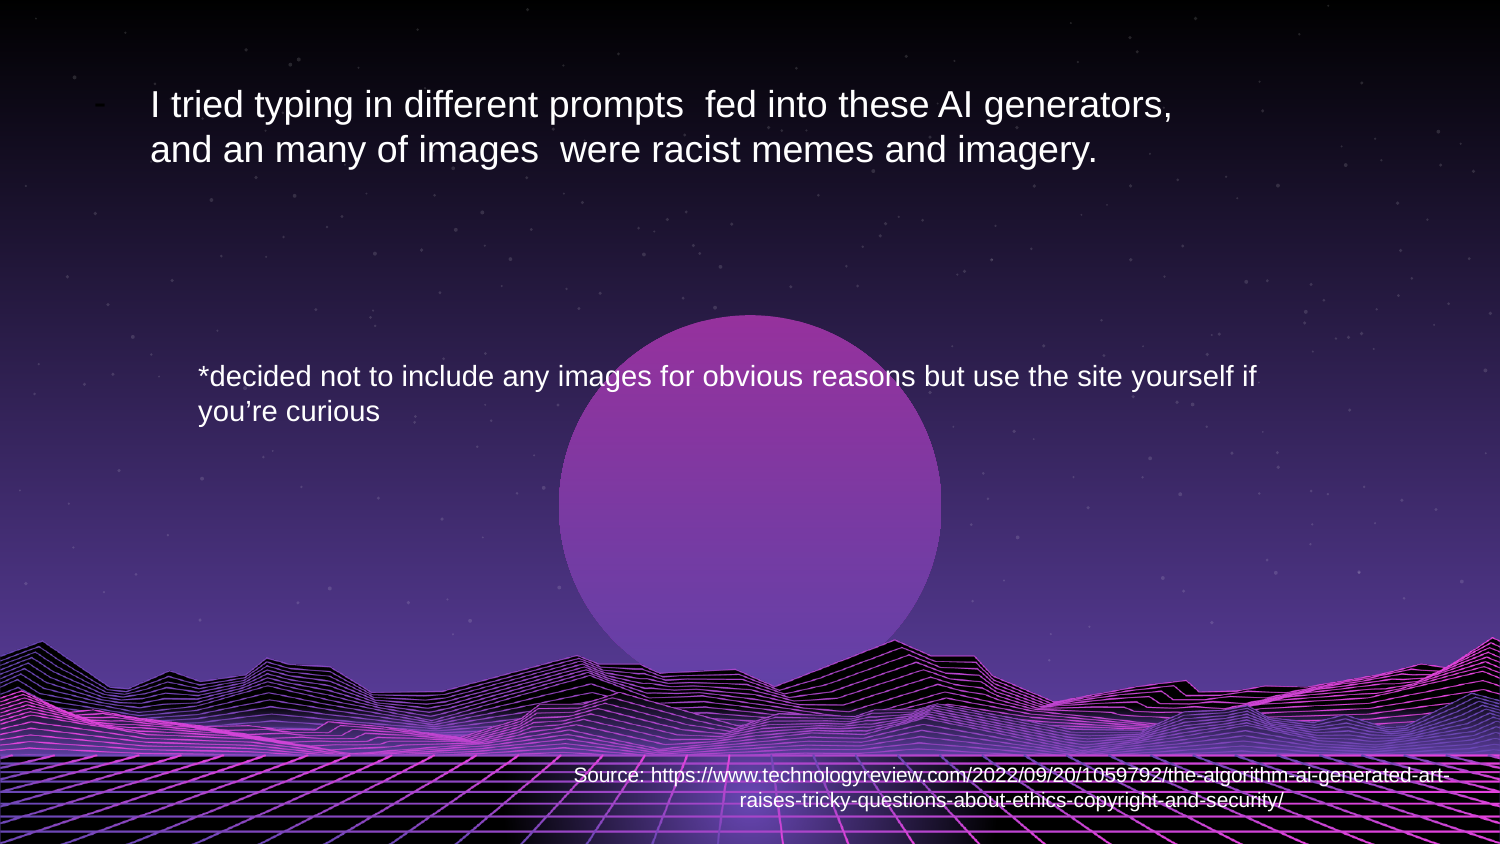

I tried typing in different prompts  fed into these AI generators, and an many of images  were racist memes and imagery.

*decided not to include any images for obvious reasons but use the site yourself if you’re curious
Source: https://www.technologyreview.com/2022/09/20/1059792/the-algorithm-ai-generated-art-raises-tricky-questions-about-ethics-copyright-and-security/